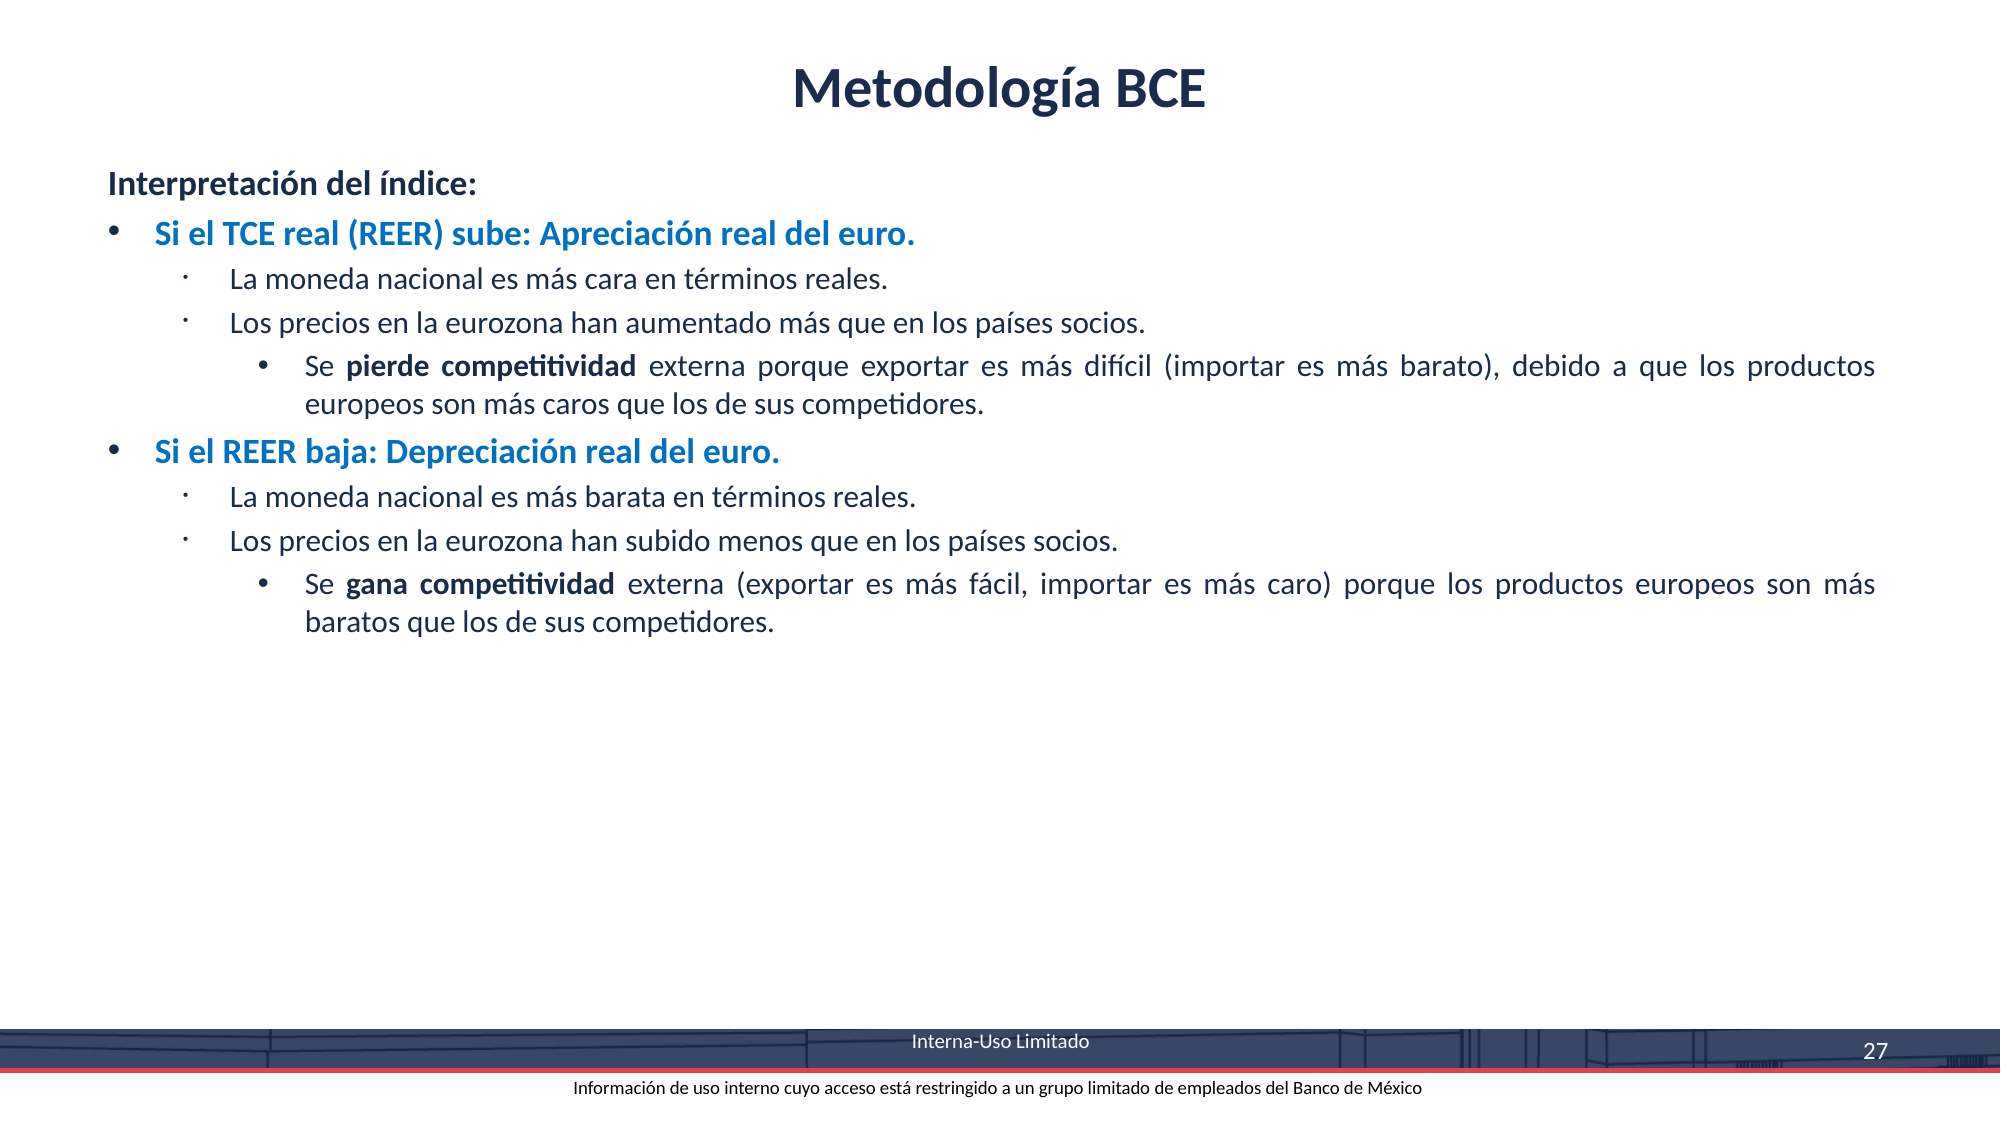

Metodología BCE
Interpretación del índice:
Si el TCE real (REER) sube: Apreciación real del euro.
La moneda nacional es más cara en términos reales.
Los precios en la eurozona han aumentado más que en los países socios.
Se pierde competitividad externa porque exportar es más difícil (importar es más barato), debido a que los productos europeos son más caros que los de sus competidores.
Si el REER baja: Depreciación real del euro.
La moneda nacional es más barata en términos reales.
Los precios en la eurozona han subido menos que en los países socios.
Se gana competitividad externa (exportar es más fácil, importar es más caro) porque los productos europeos son más baratos que los de sus competidores.
 Interna-Uso Limitado

Información de uso interno cuyo acceso está restringido a un grupo limitado de empleados del Banco de México